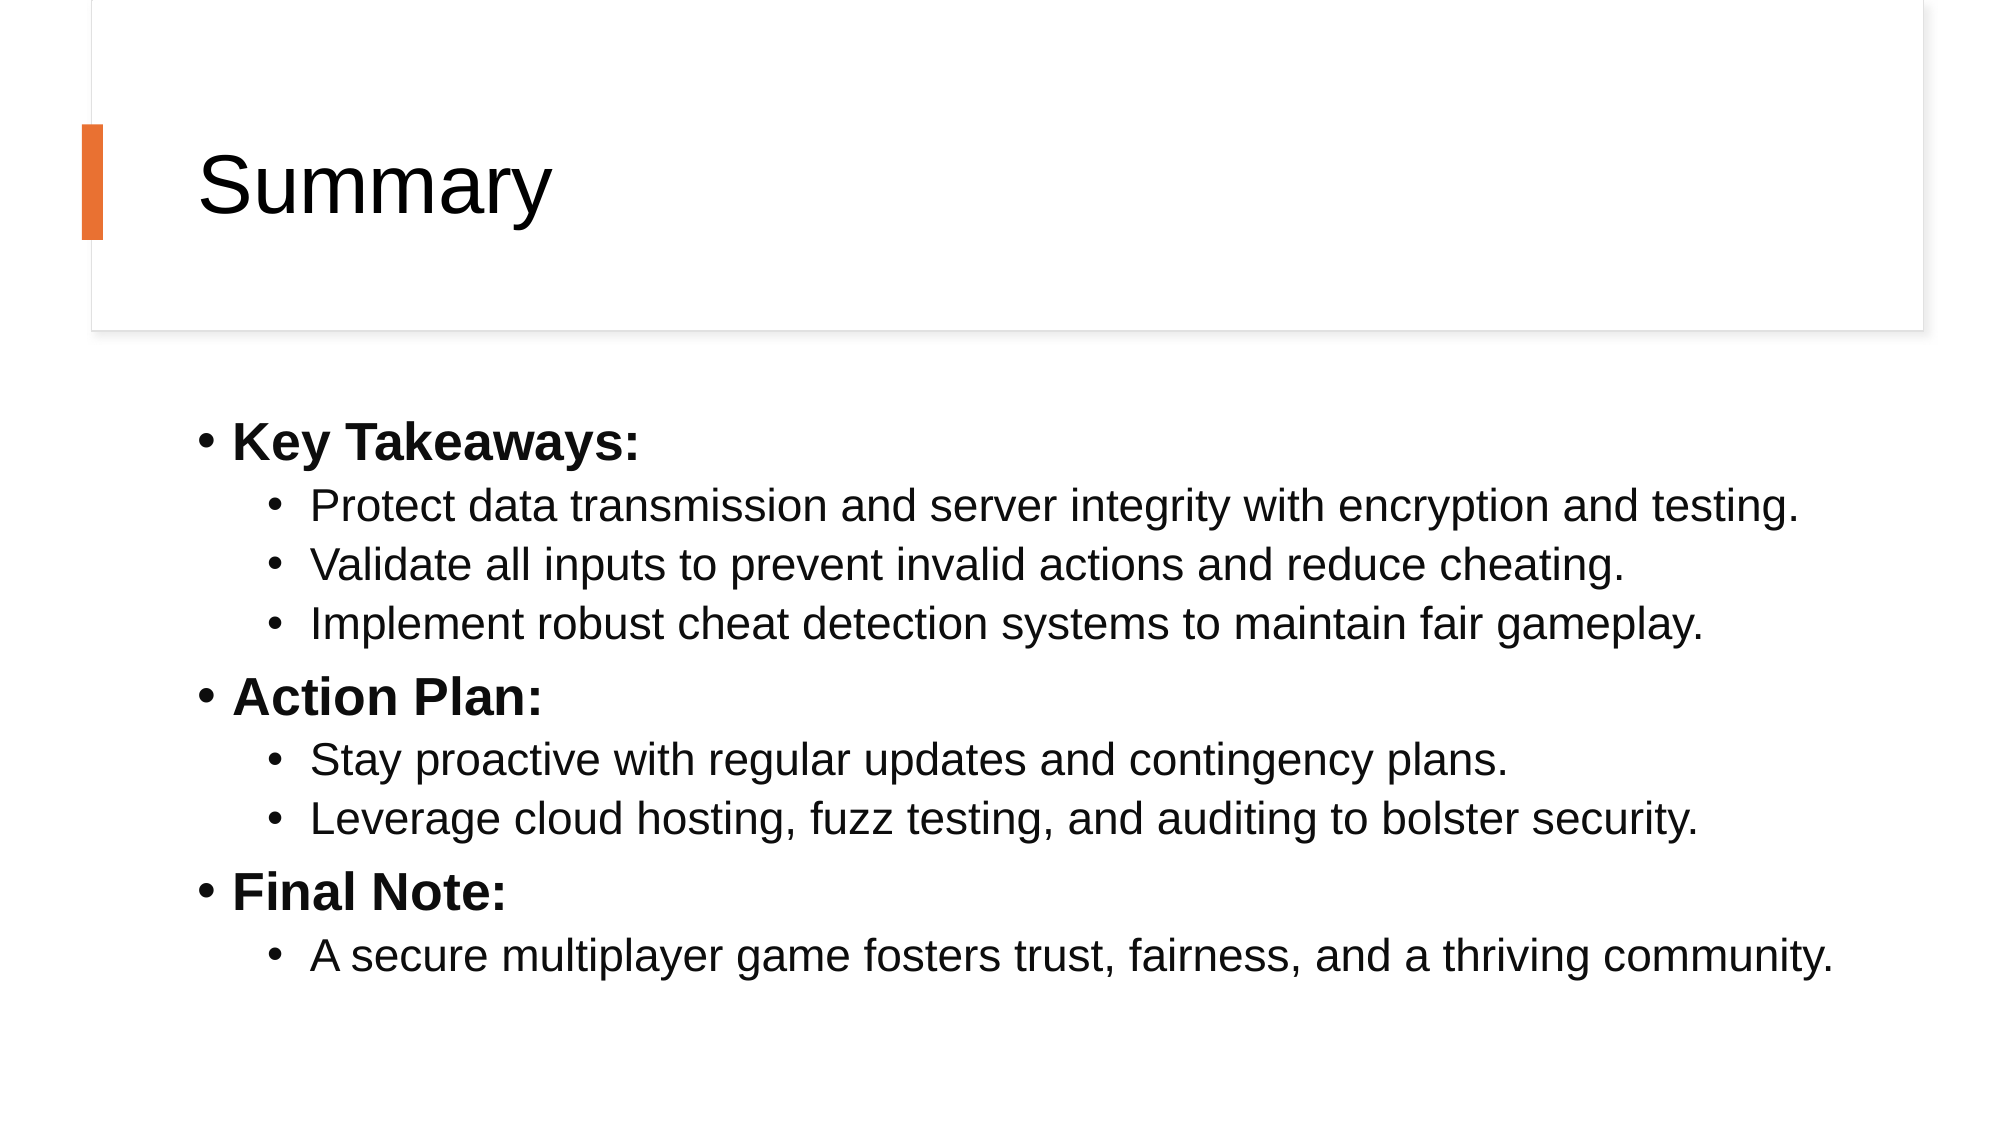

# Summary

Key Takeaways:
Protect data transmission and server integrity with encryption and testing.
Validate all inputs to prevent invalid actions and reduce cheating.
Implement robust cheat detection systems to maintain fair gameplay.
Action Plan:
Stay proactive with regular updates and contingency plans.
Leverage cloud hosting, fuzz testing, and auditing to bolster security.
Final Note:
A secure multiplayer game fosters trust, fairness, and a thriving community.